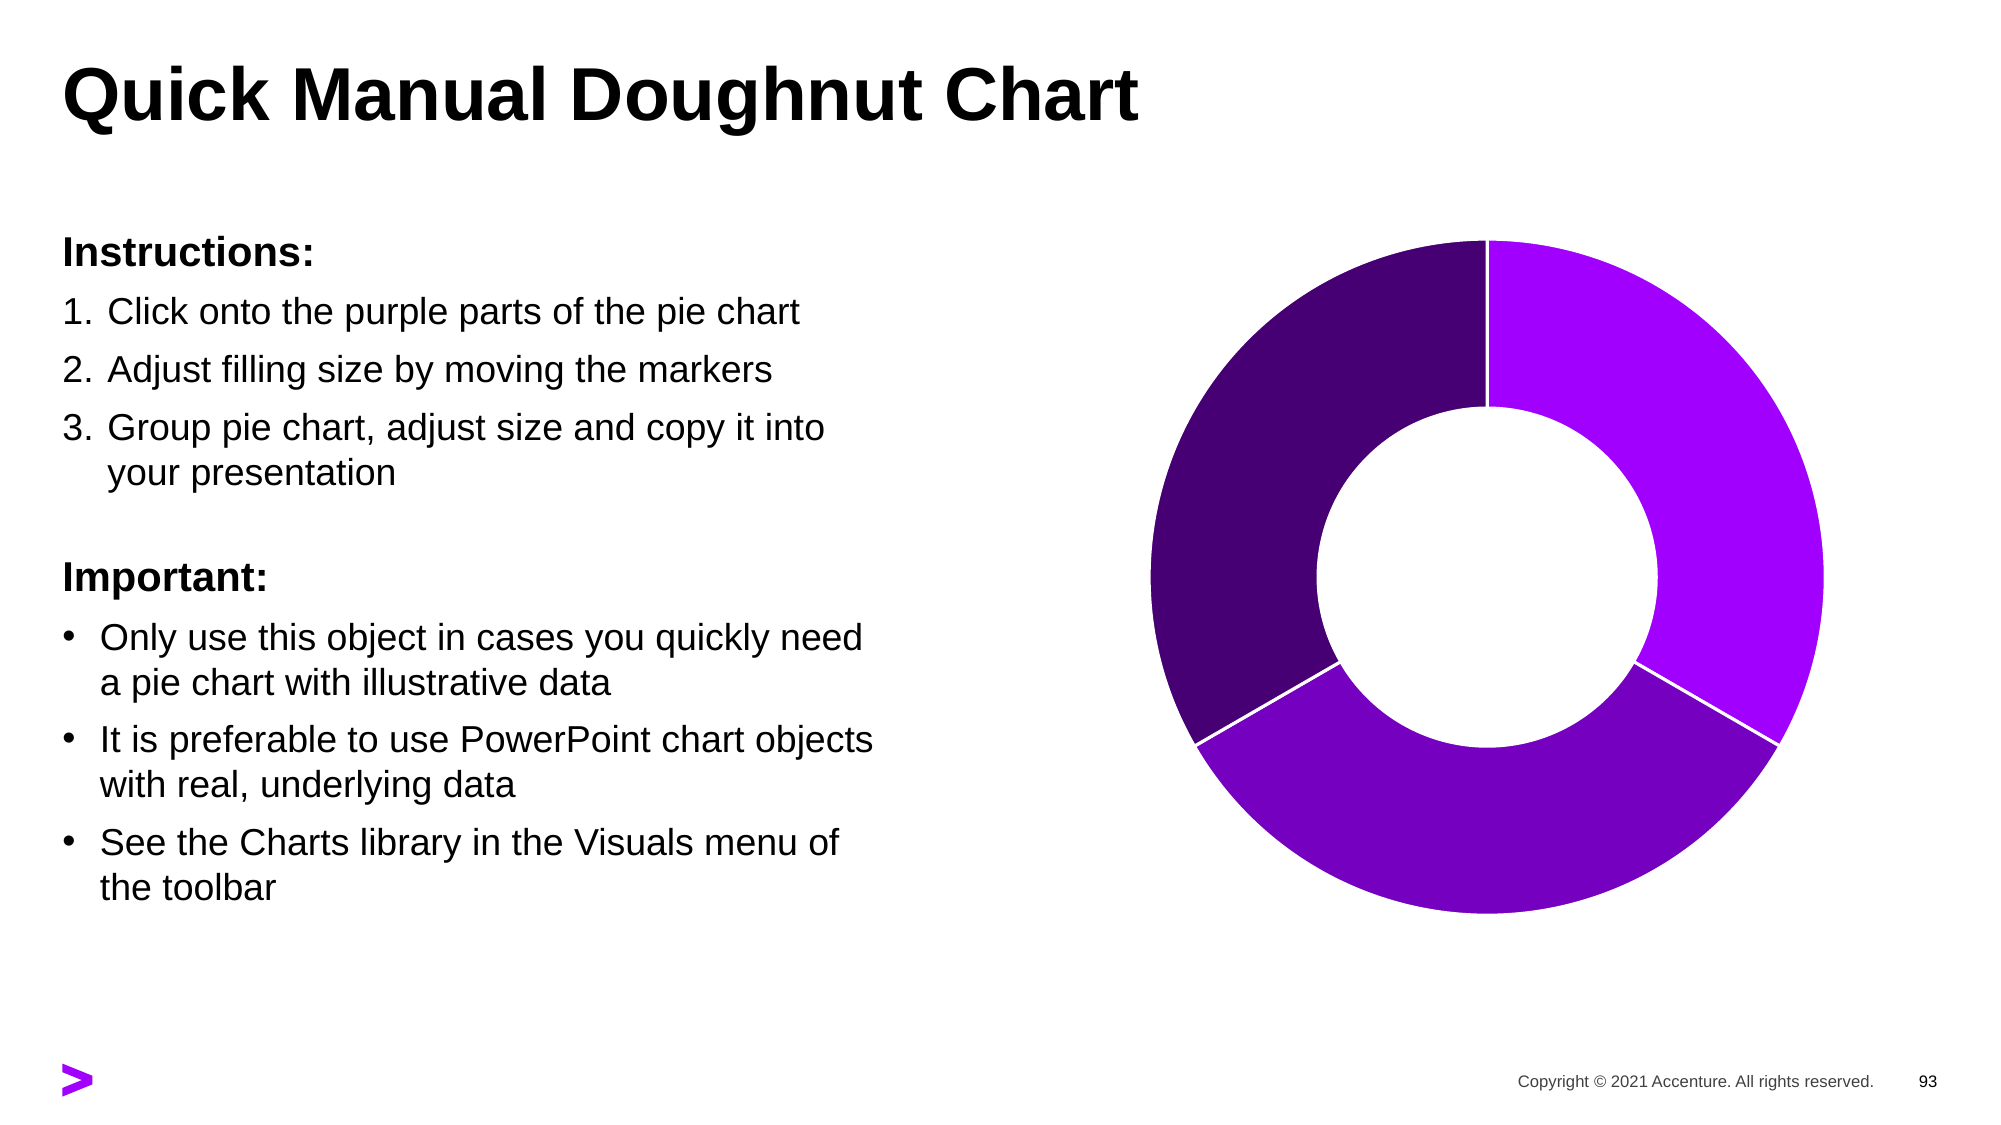

# Quick Manual Doughnut Chart
Instructions:
Click onto the purple parts of the pie chart
Adjust filling size by moving the markers
Group pie chart, adjust size and copy it into
your presentation
Important:
Only use this object in cases you quickly need
a pie chart with illustrative data
It is preferable to use PowerPoint chart objects
with real, underlying data
See the Charts library in the Visuals menu of
the toolbar

### Chart

| Category | Sales |
|---|---|
| 1st Qtr | 33.33 |
| 2nd Qtr | 33.33 |
| 3rd Qtr | 33.33 |
Copyright © 2021 Accenture. All rights reserved.
93